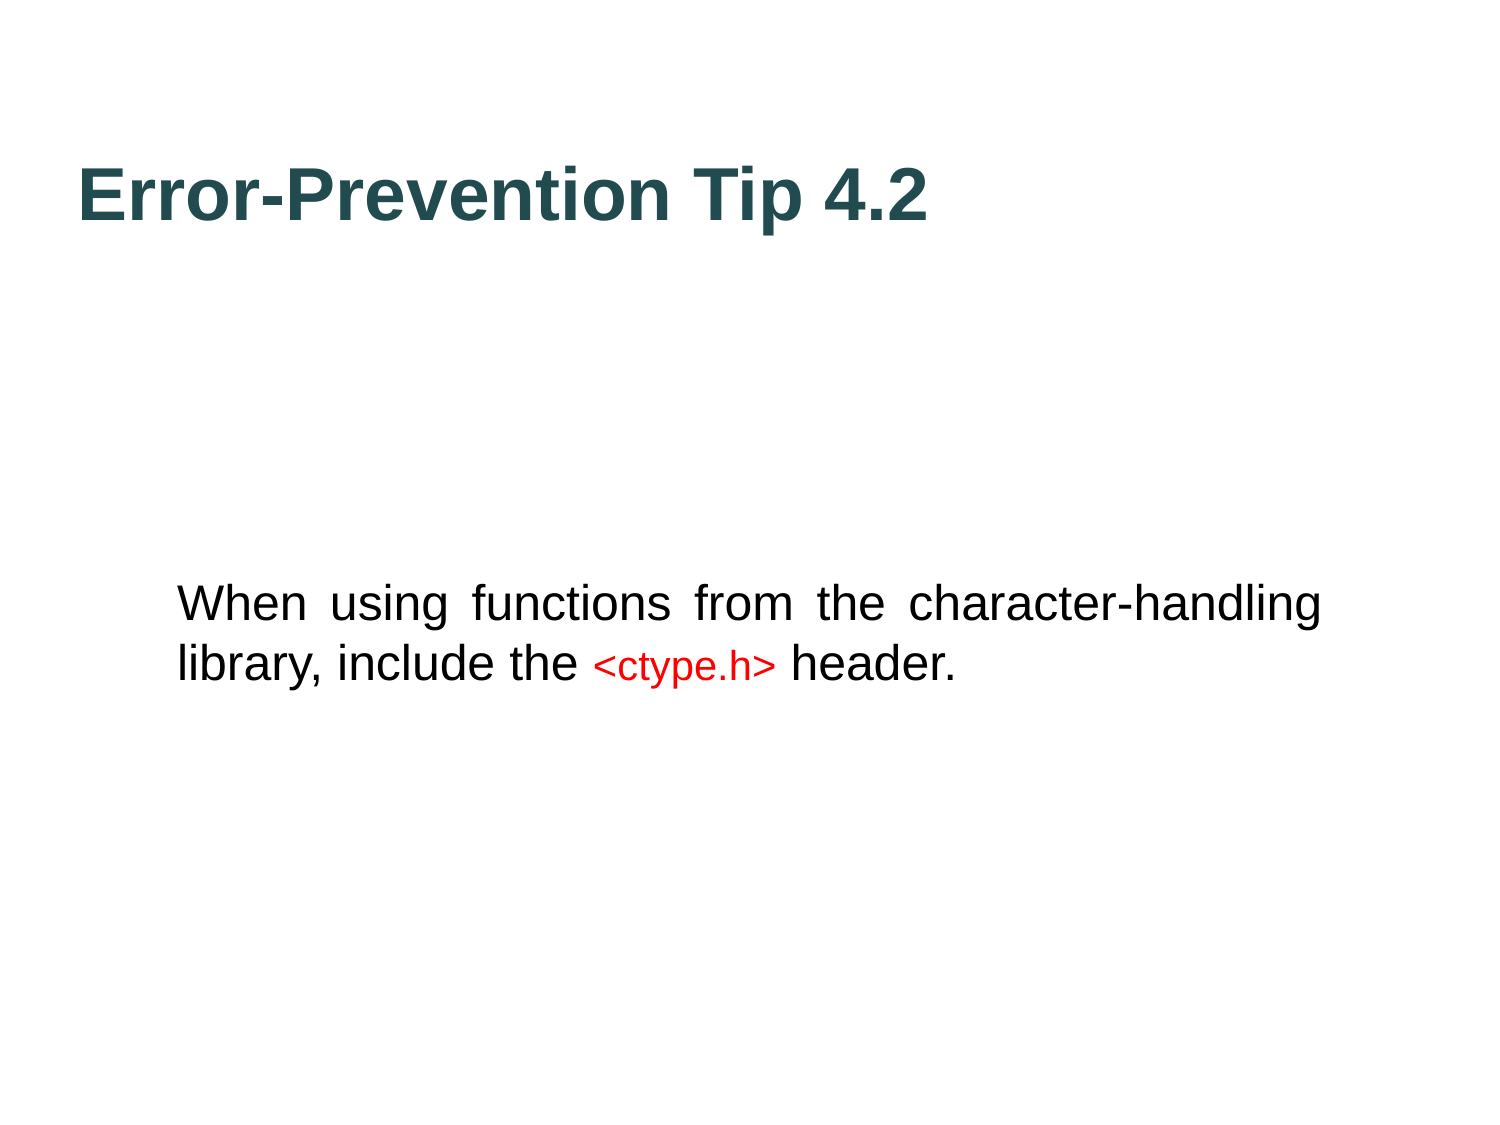

# Error-Prevention Tip 4.2
When using functions from the character-handling library, include the <ctype.h> header.